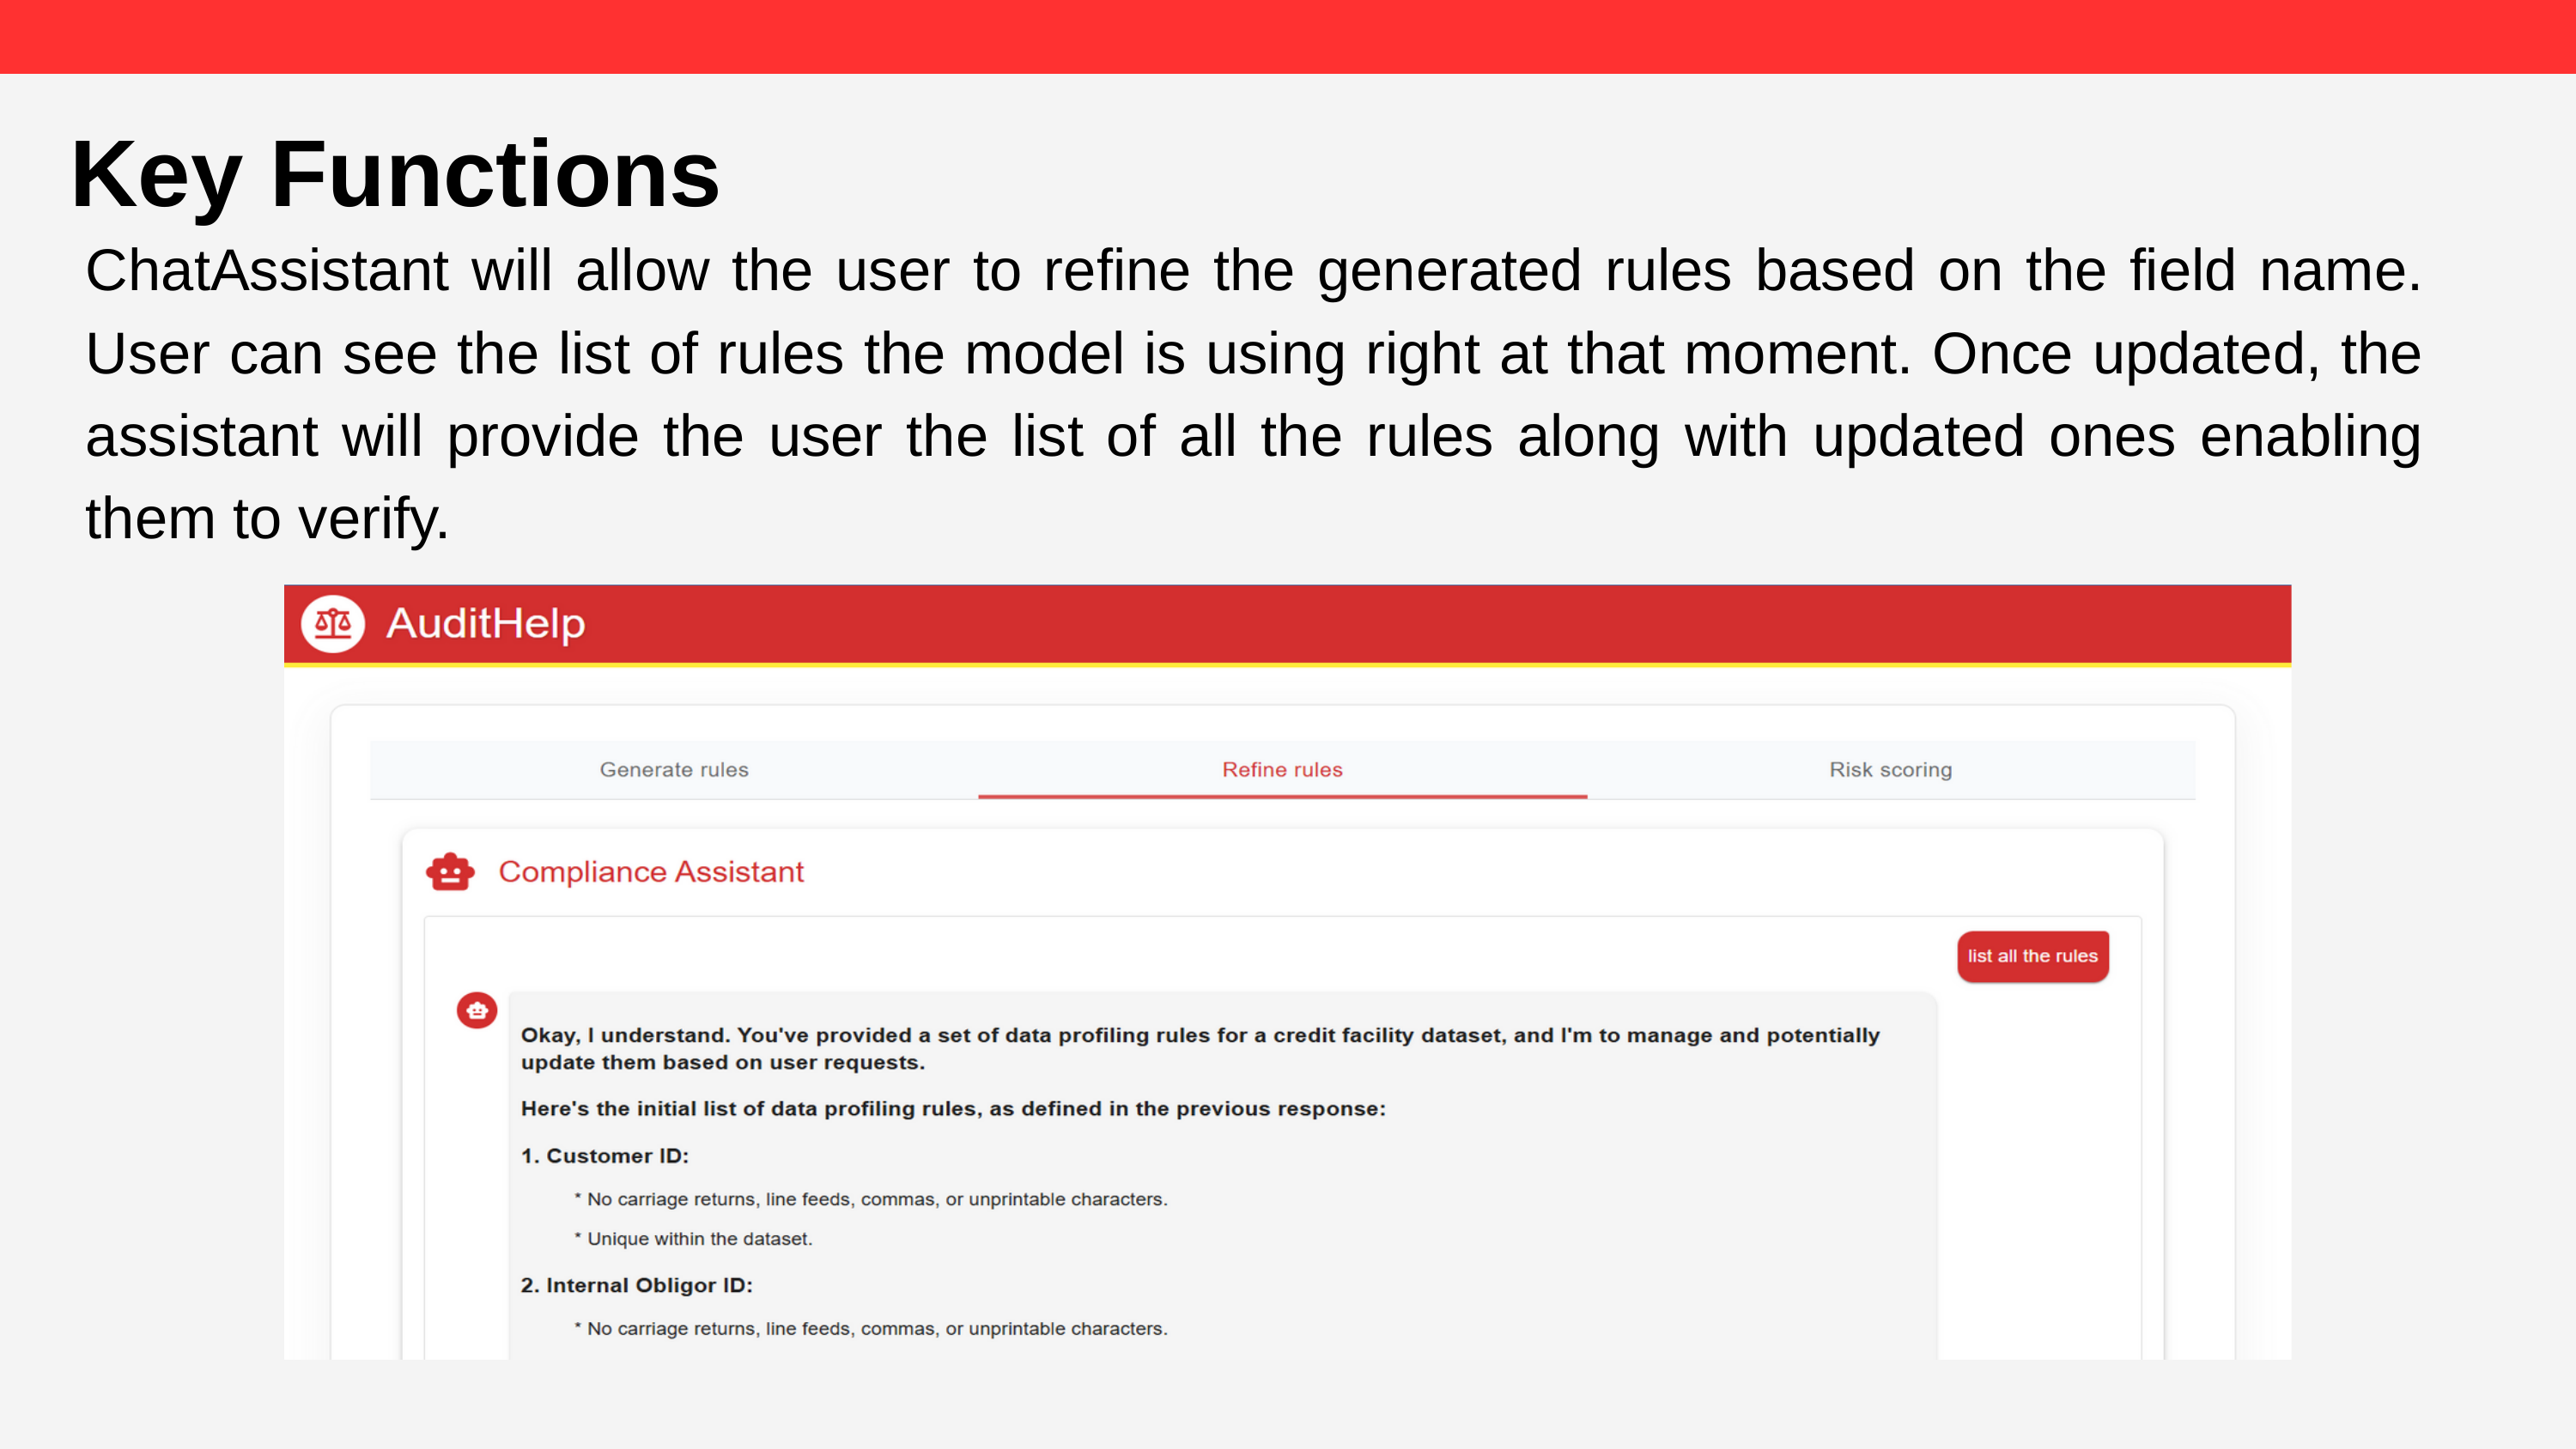

Key Functions
ChatAssistant will allow the user to refine the generated rules based on the field name. User can see the list of rules the model is using right at that moment. Once updated, the assistant will provide the user the list of all the rules along with updated ones enabling them to verify.